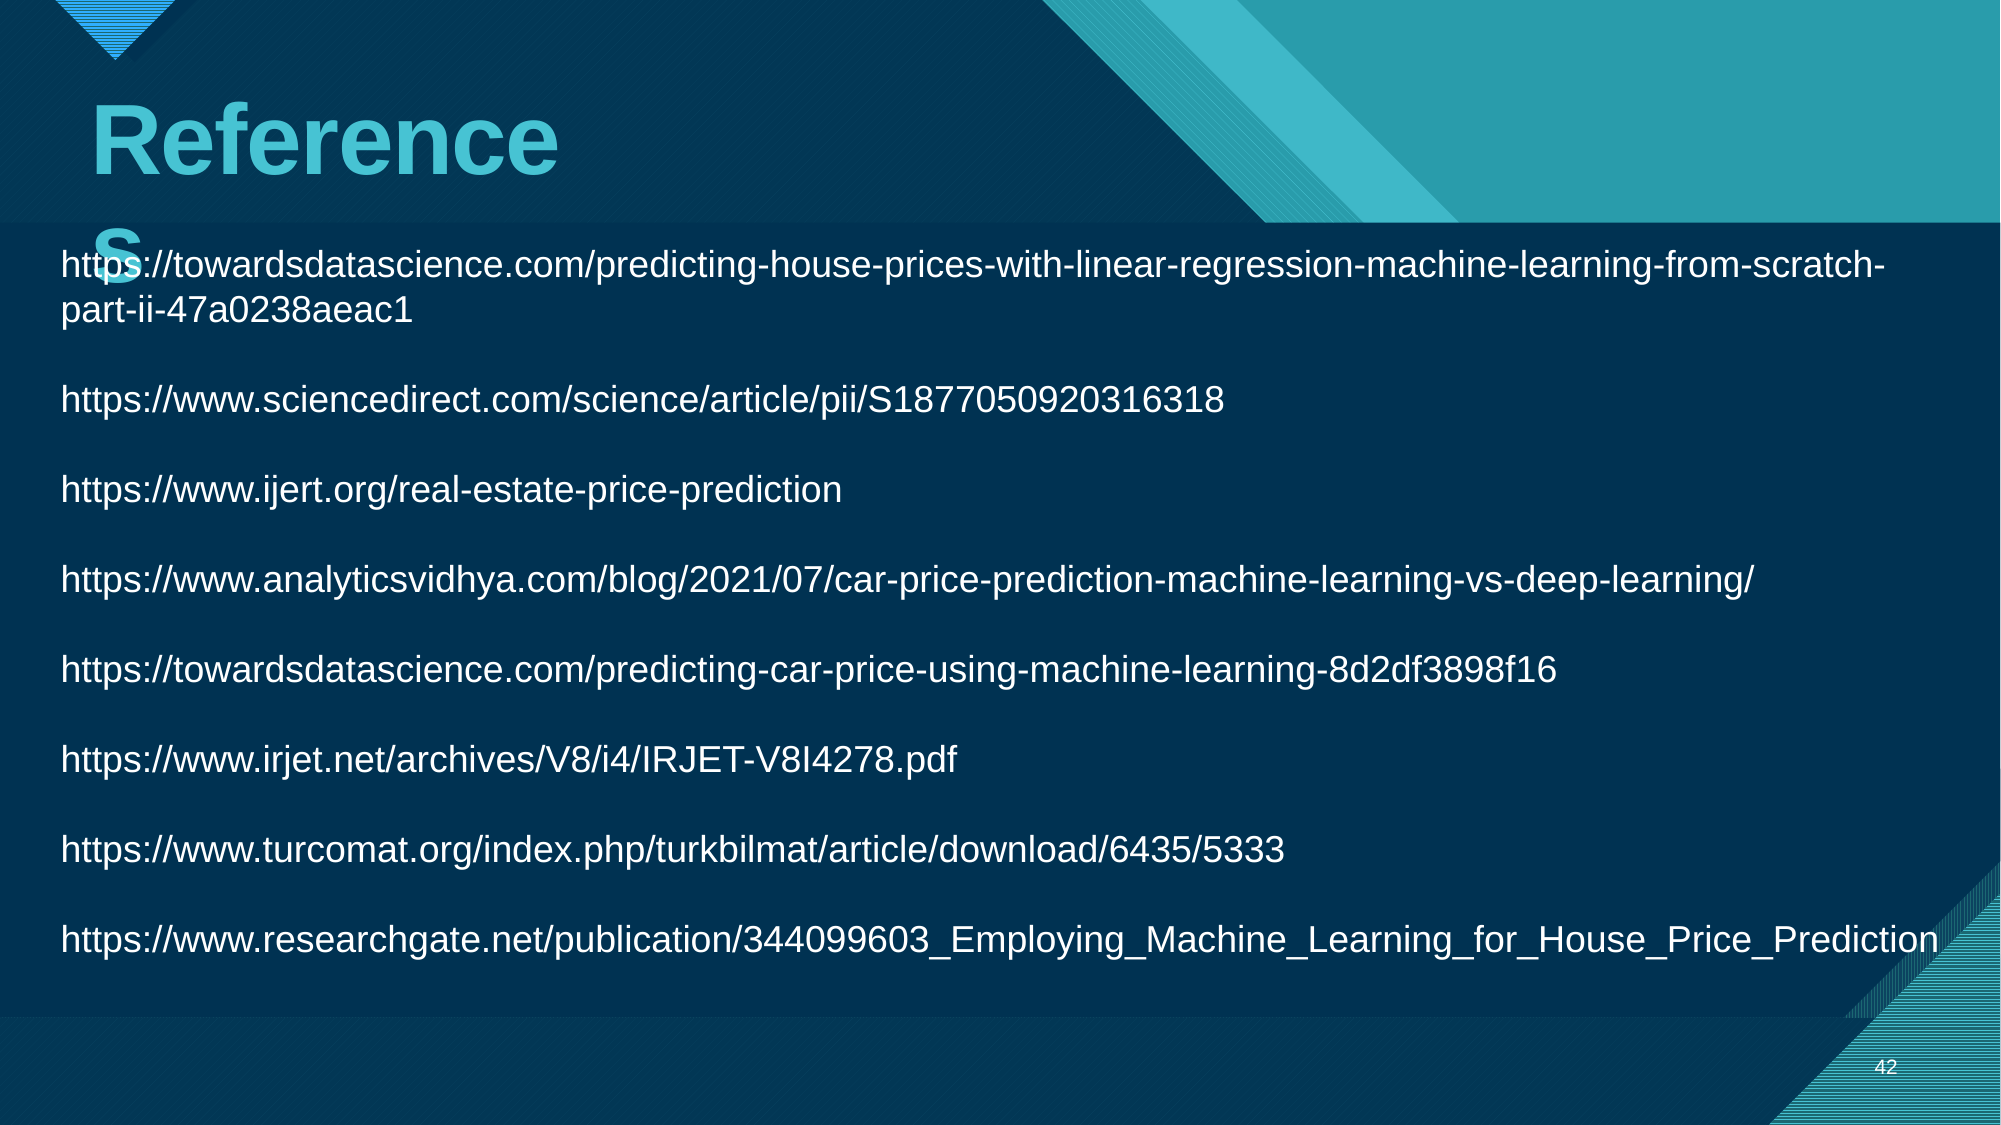

# References
https://towardsdatascience.com/predicting-house-prices-with-linear-regression-machine-learning-from-scratch-part-ii-47a0238aeac1

https://www.sciencedirect.com/science/article/pii/S1877050920316318

https://www.ijert.org/real-estate-price-prediction

https://www.analyticsvidhya.com/blog/2021/07/car-price-prediction-machine-learning-vs-deep-learning/

https://towardsdatascience.com/predicting-car-price-using-machine-learning-8d2df3898f16

https://www.irjet.net/archives/V8/i4/IRJET-V8I4278.pdf

https://www.turcomat.org/index.php/turkbilmat/article/download/6435/5333

https://www.researchgate.net/publication/344099603_Employing_Machine_Learning_for_House_Price_Prediction
42